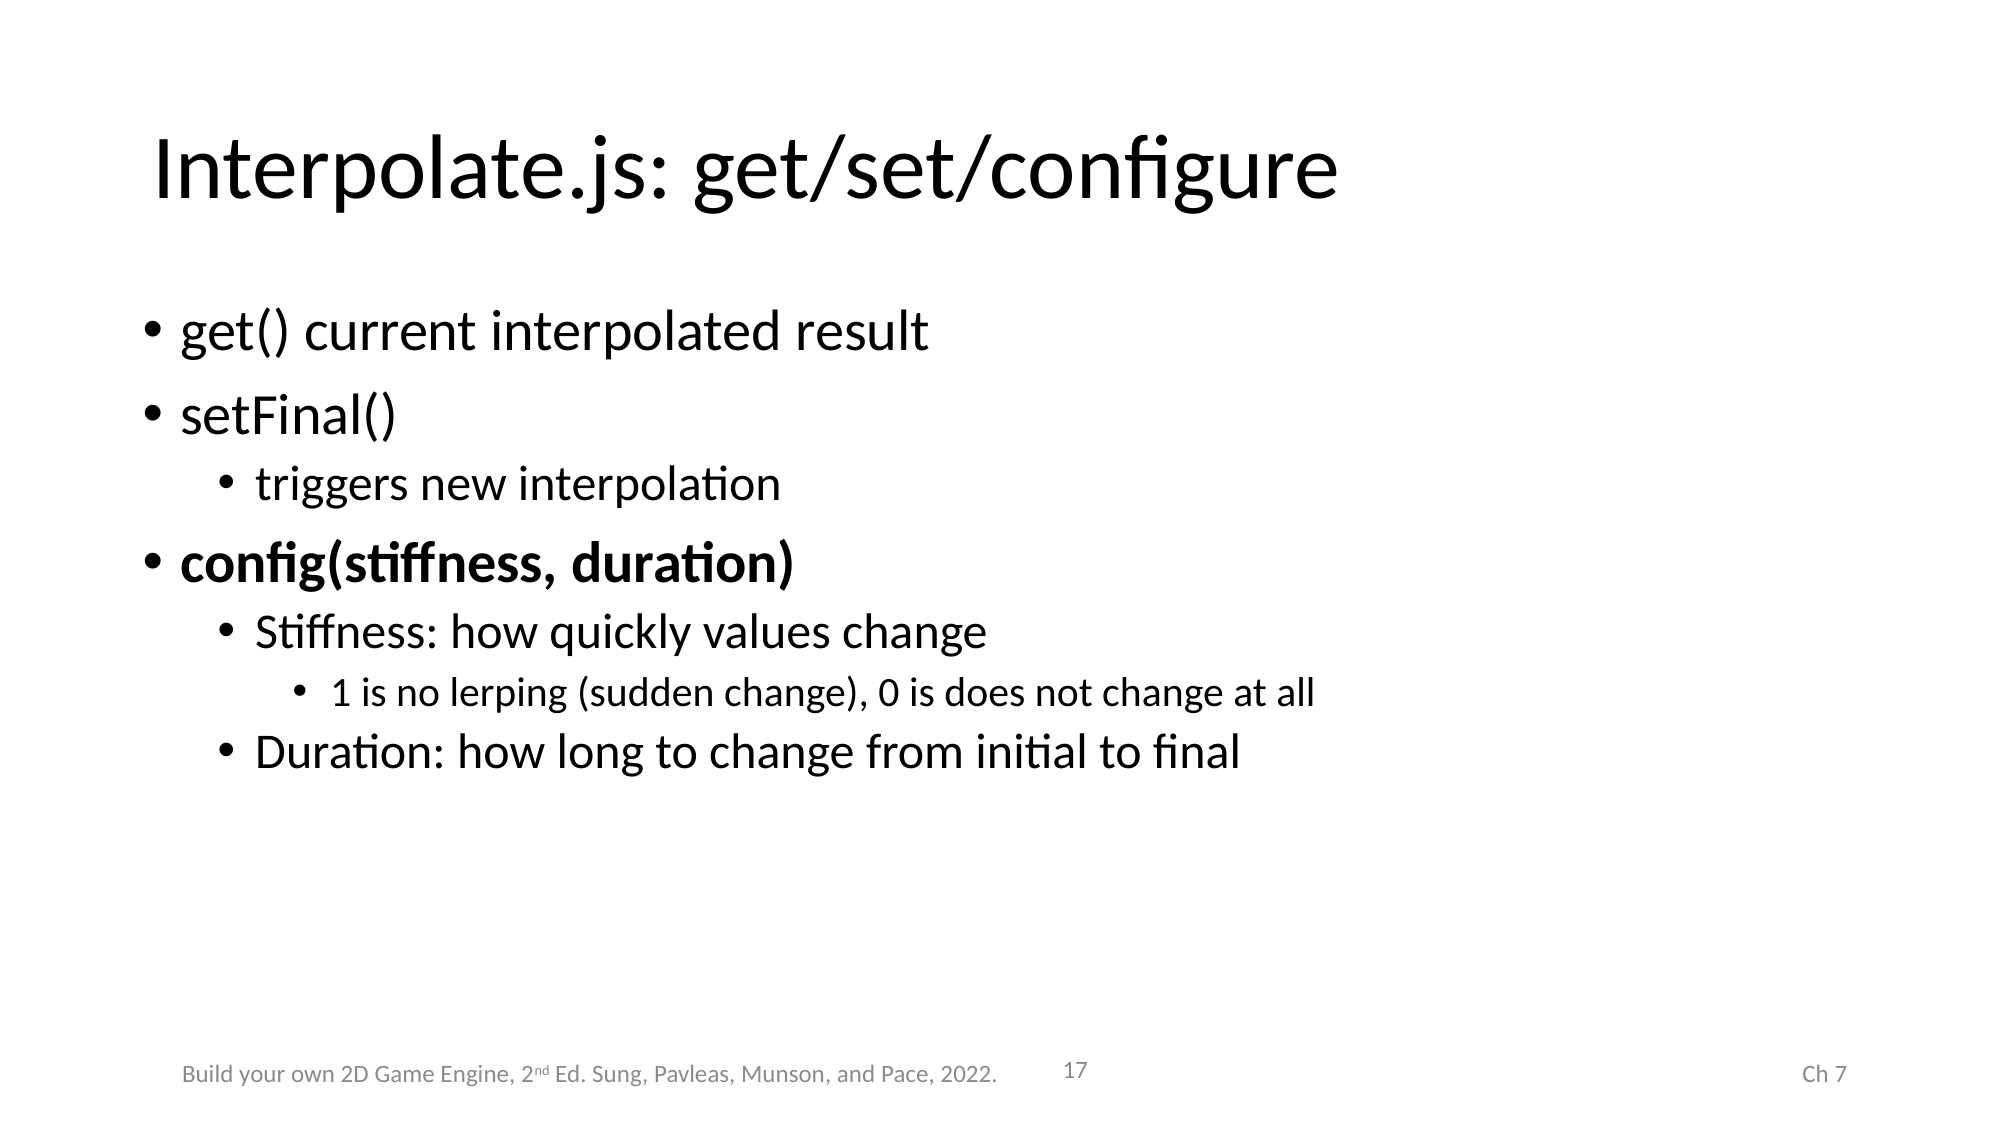

# Interpolate.js: get/set/configure
get() current interpolated result
setFinal()
triggers new interpolation
config(stiffness, duration)
Stiffness: how quickly values change
1 is no lerping (sudden change), 0 is does not change at all
Duration: how long to change from initial to final